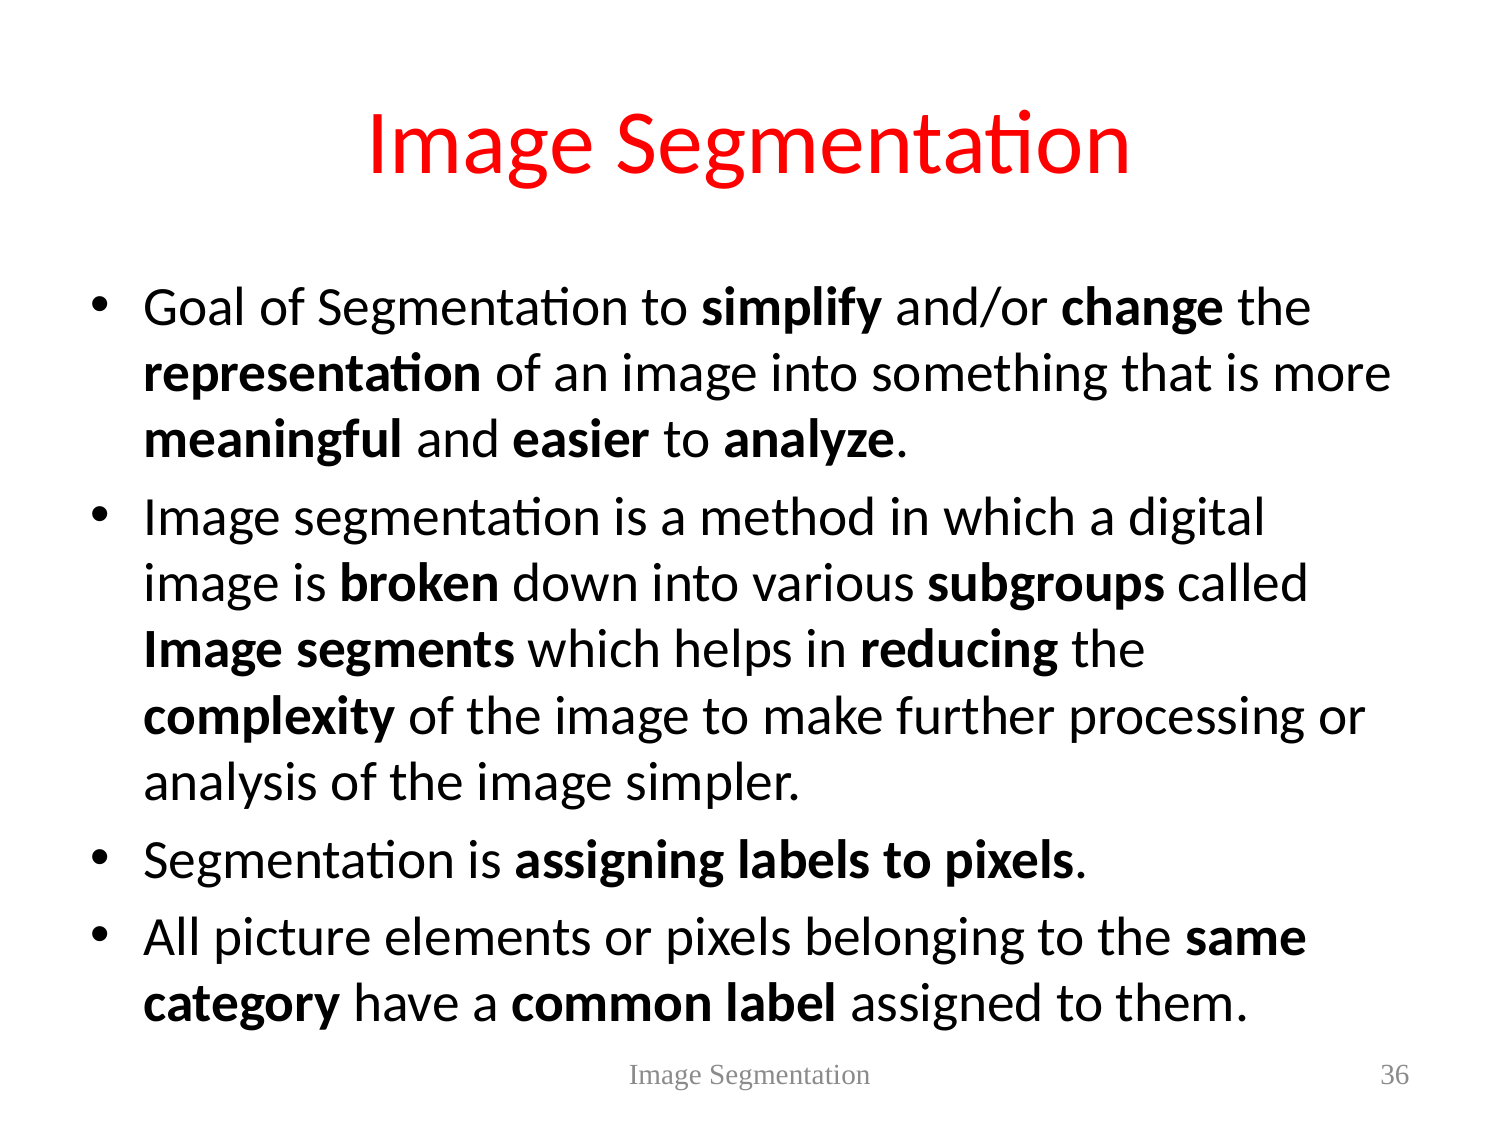

# Image Segmentation
Goal of Segmentation to simplify and/or change the representation of an image into something that is more meaningful and easier to analyze.
Image segmentation is a method in which a digital image is broken down into various subgroups called Image segments which helps in reducing the complexity of the image to make further processing or analysis of the image simpler.
Segmentation is assigning labels to pixels.
All picture elements or pixels belonging to the same category have a common label assigned to them.
Image Segmentation
36